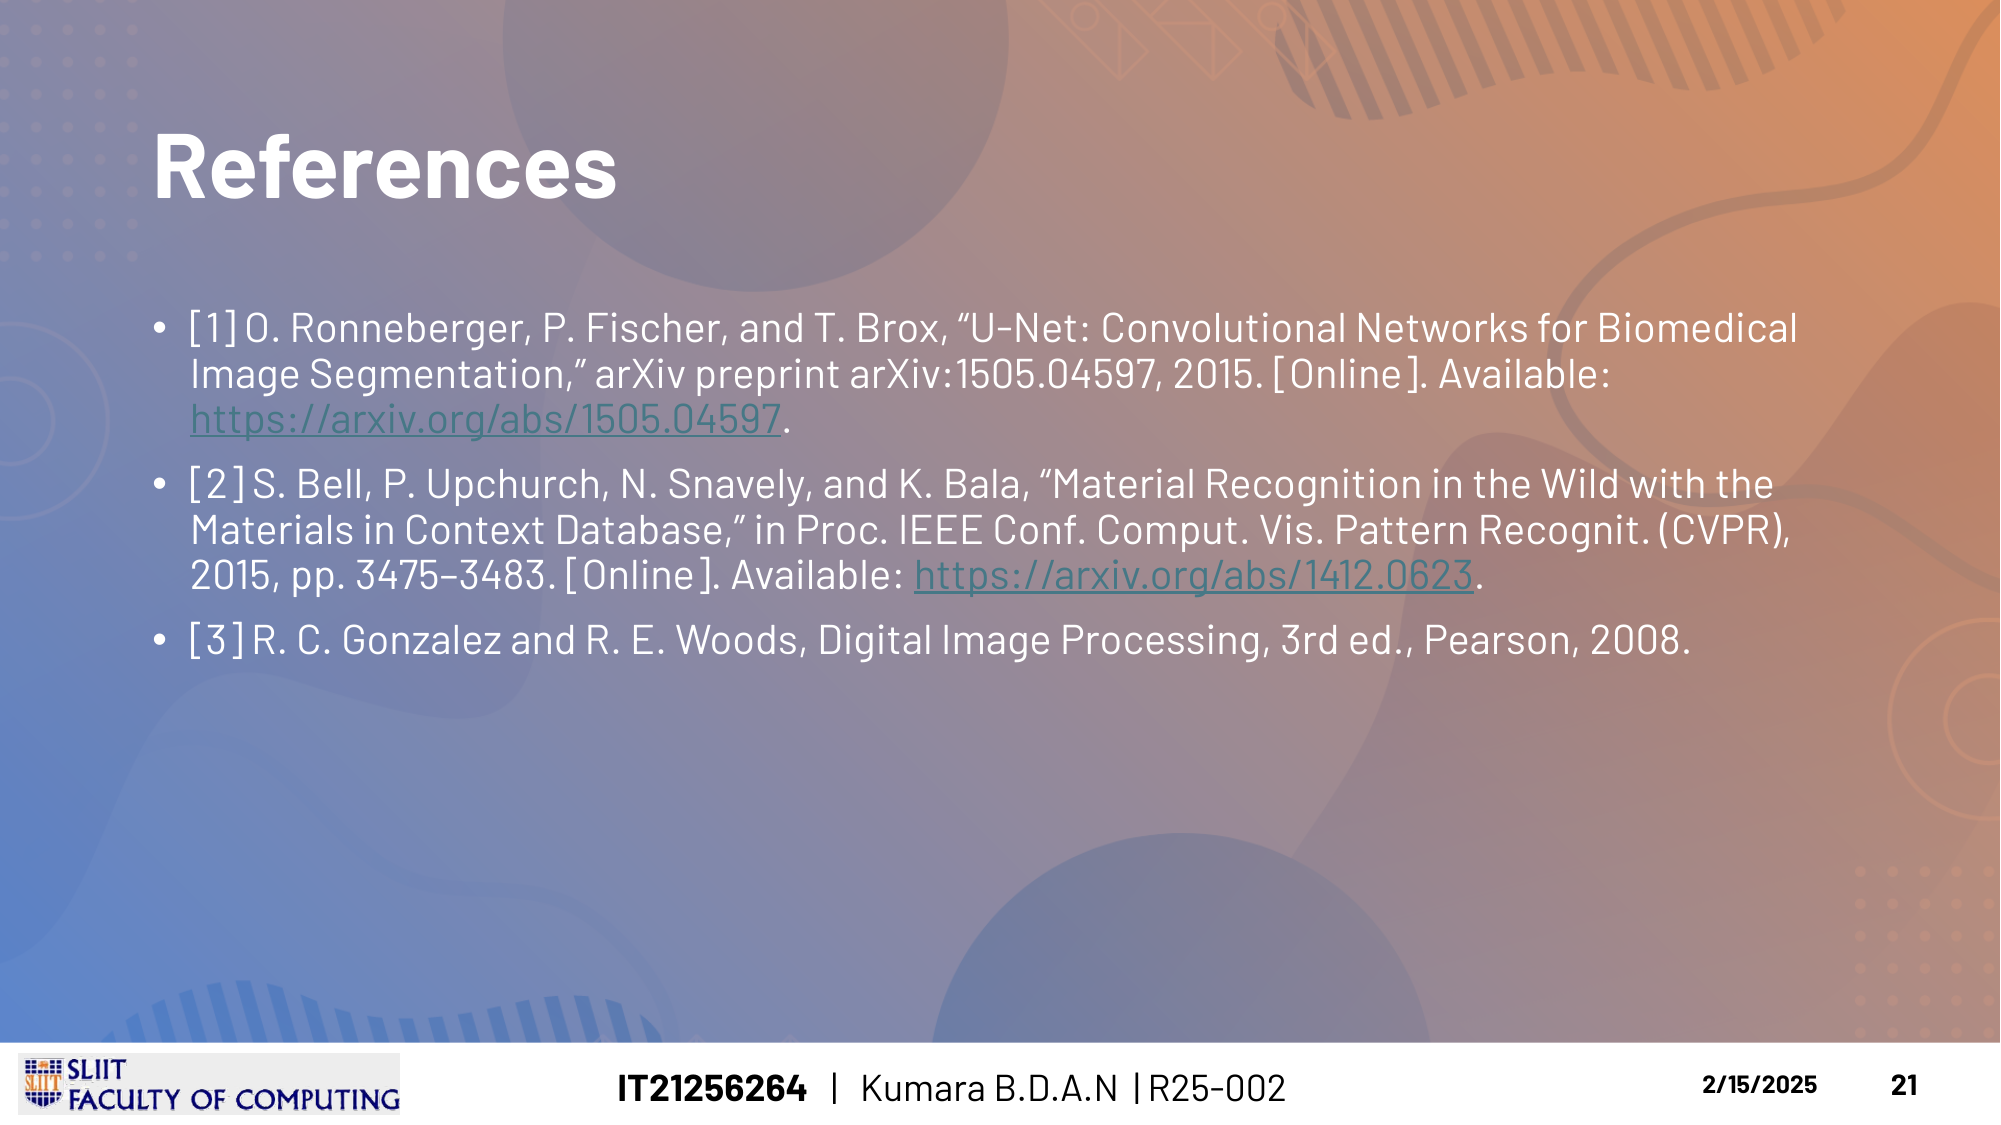

# References
[1] O. Ronneberger, P. Fischer, and T. Brox, “U-Net: Convolutional Networks for Biomedical Image Segmentation,” arXiv preprint arXiv:1505.04597, 2015. [Online]. Available: https://arxiv.org/abs/1505.04597.
[2] S. Bell, P. Upchurch, N. Snavely, and K. Bala, “Material Recognition in the Wild with the Materials in Context Database,” in Proc. IEEE Conf. Comput. Vis. Pattern Recognit. (CVPR), 2015, pp. 3475–3483. [Online]. Available: https://arxiv.org/abs/1412.0623.
[3] R. C. Gonzalez and R. E. Woods, Digital Image Processing, 3rd ed., Pearson, 2008.

IT21256264   |   Kumara B.D.A.N  | R25-002